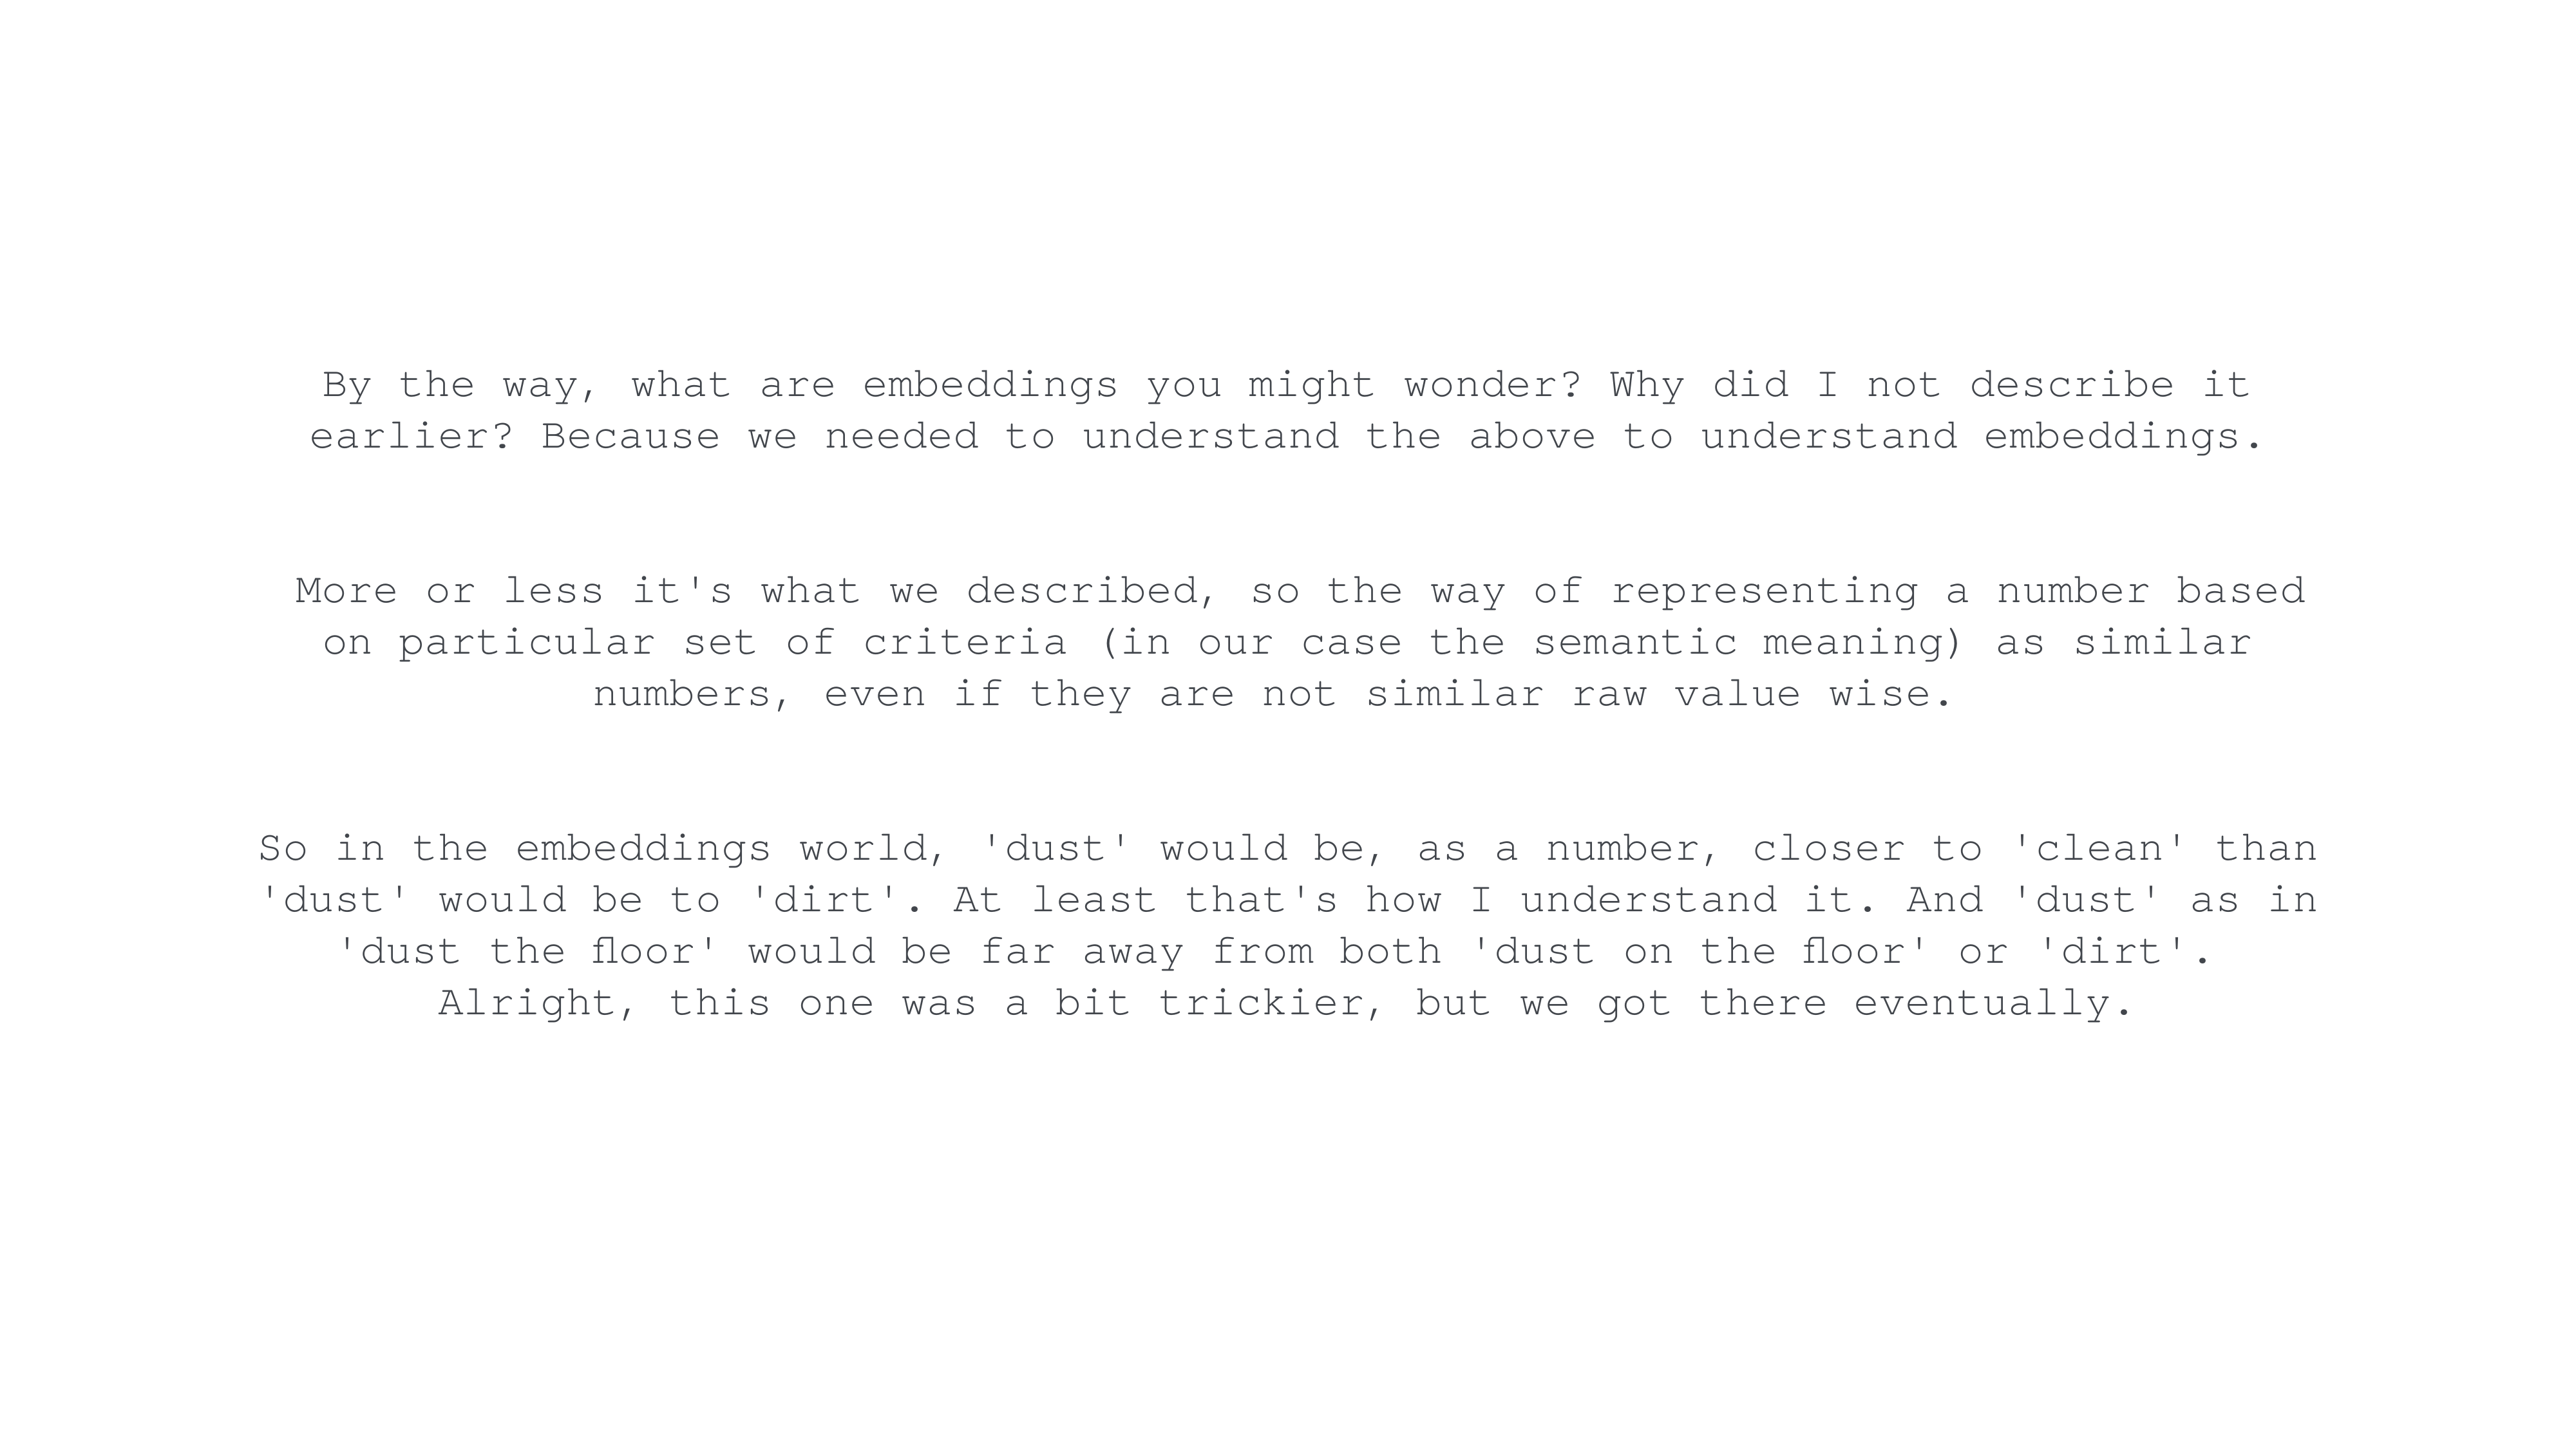

By the way, what are embeddings you might wonder? Why did I not describe it earlier? Because we needed to understand the above to understand embeddings.

 More or less it's what we described, so the way of representing a number based on particular set of criteria (in our case the semantic meaning) as similar numbers, even if they are not similar raw value wise.

So in the embeddings world, 'dust' would be, as a number, closer to 'clean' than 'dust' would be to 'dirt'. At least that's how I understand it. And 'dust' as in 'dust the floor' would be far away from both 'dust on the floor' or 'dirt'.  Alright, this one was a bit trickier, but we got there eventually.